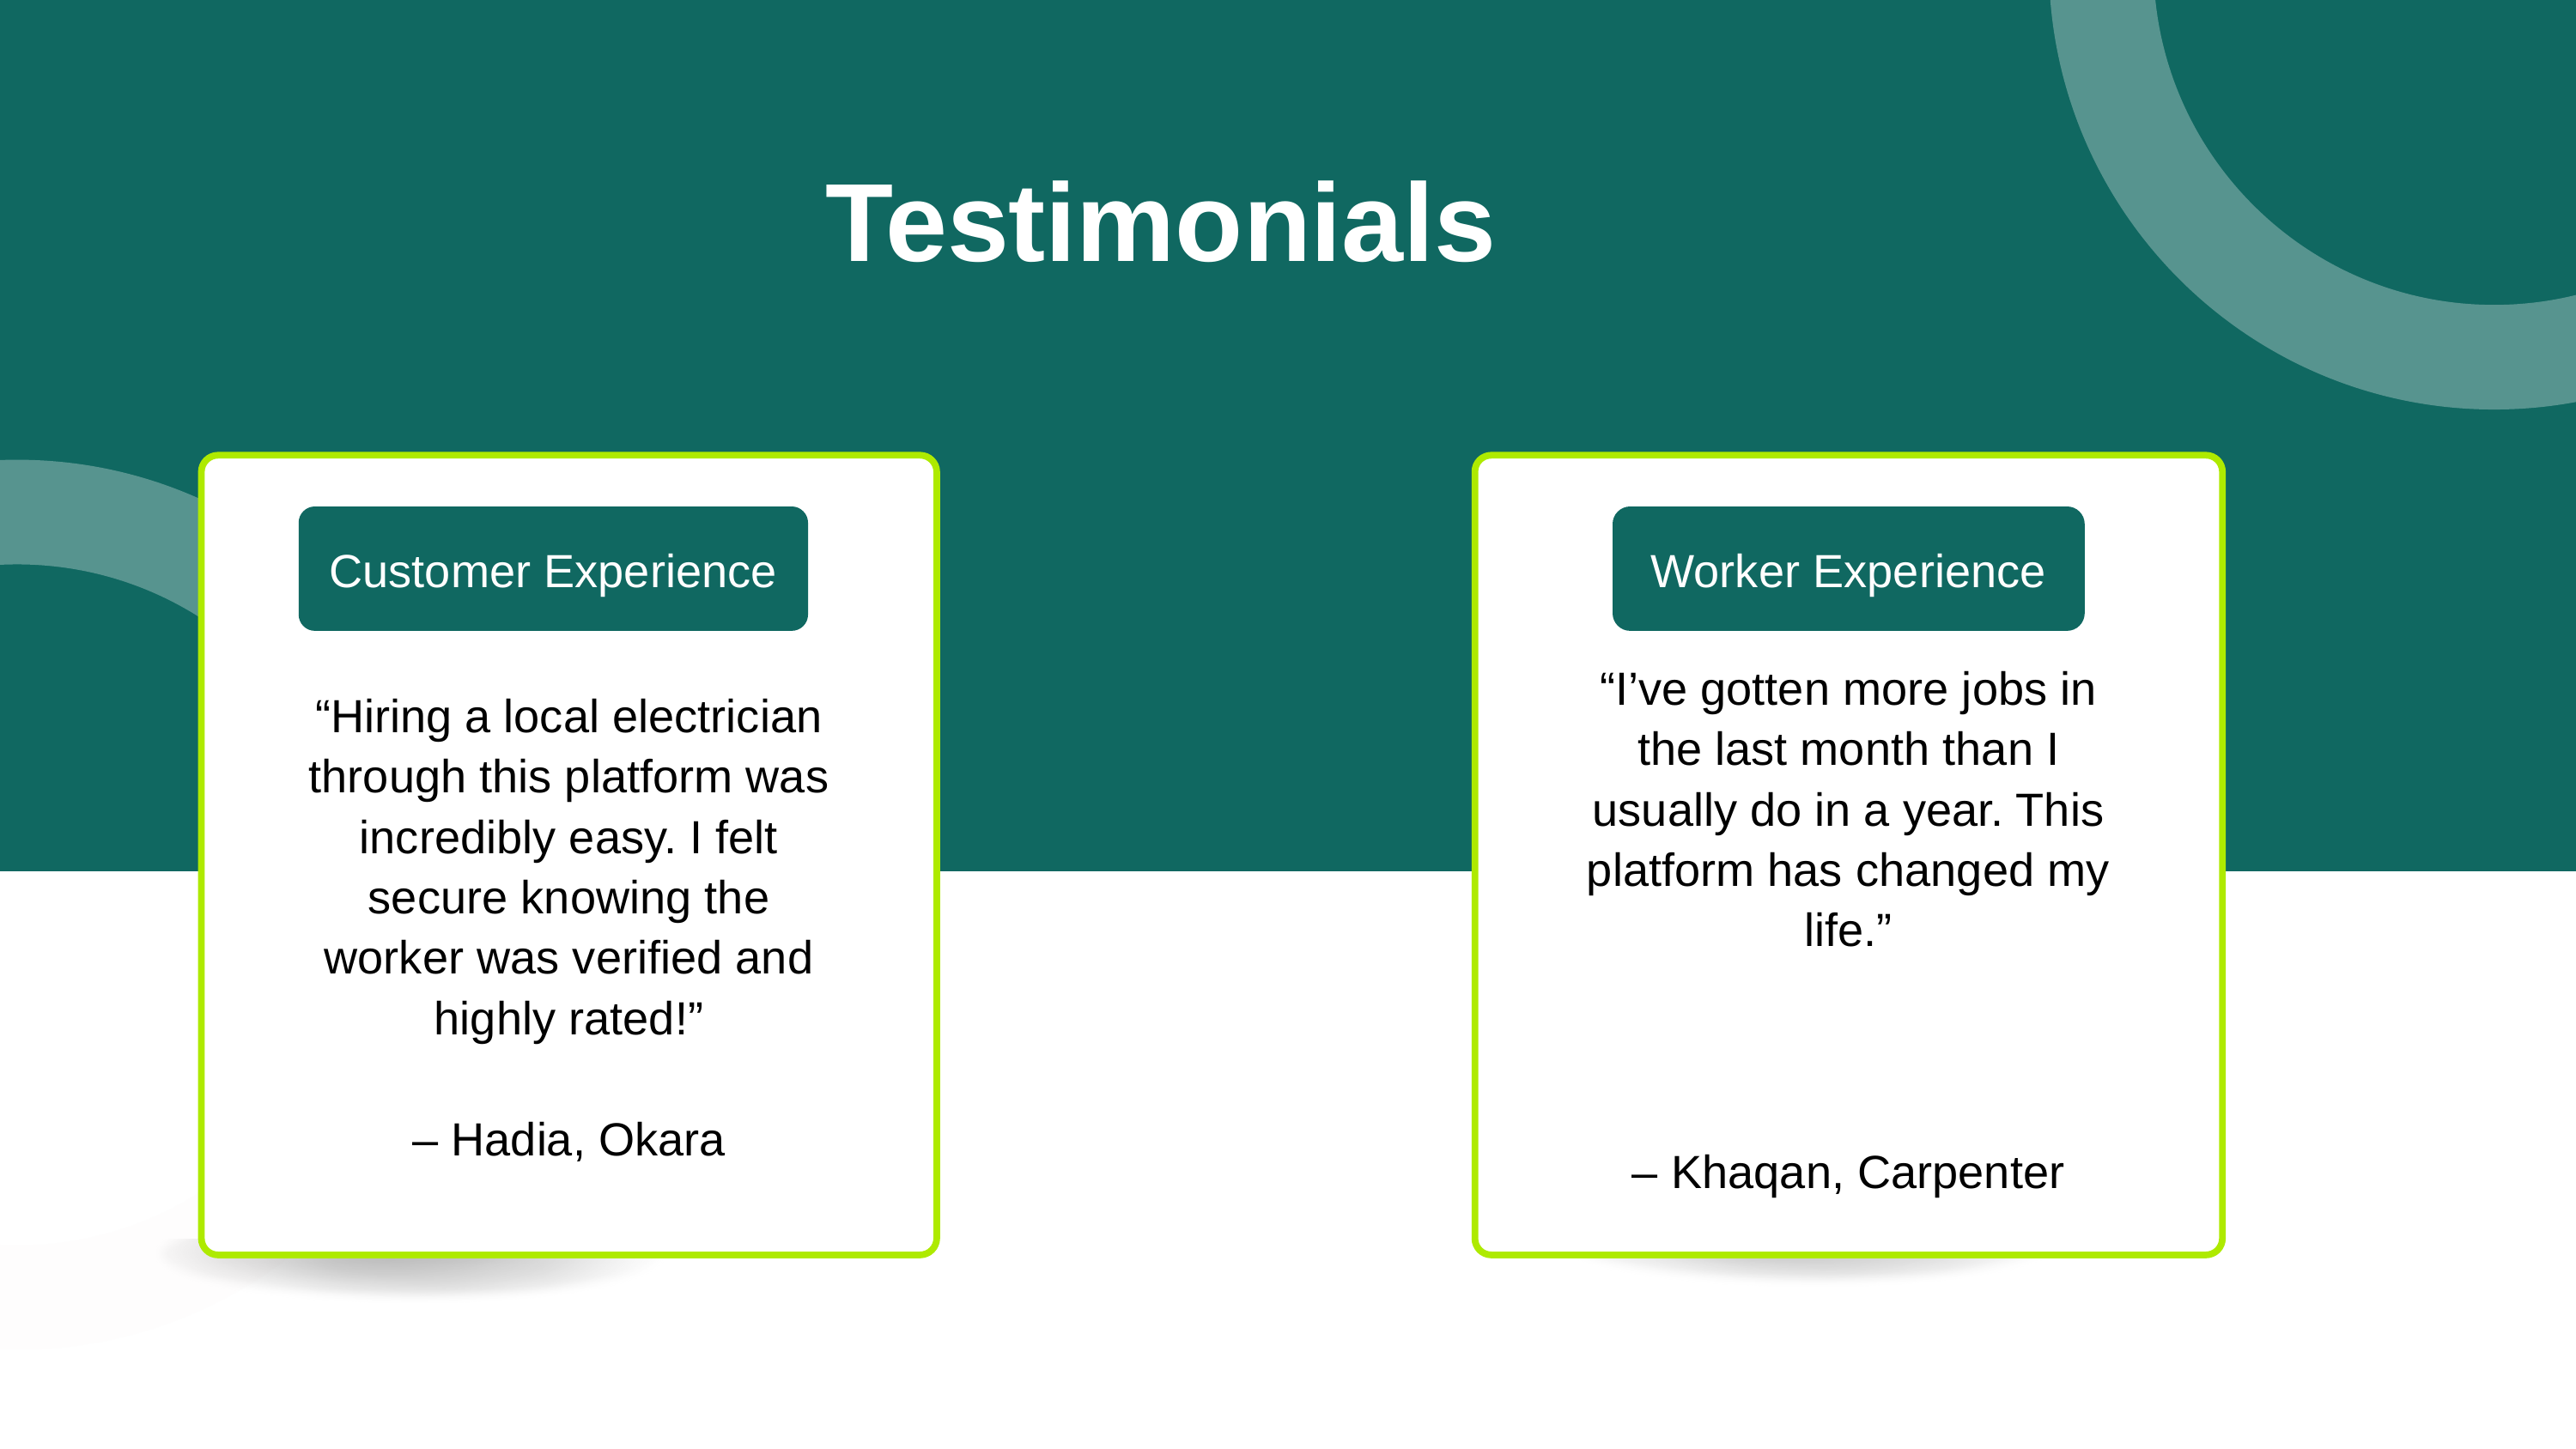

Testimonials

Customer Experience

Worker Experience

“Hiring a local electrician through this platform was incredibly easy. I felt secure knowing the worker was verified and highly rated!”

– Hadia, Okara
“I’ve gotten more jobs in the last month than I usually do in a year. This platform has changed my life.”

– Khaqan, Carpenter